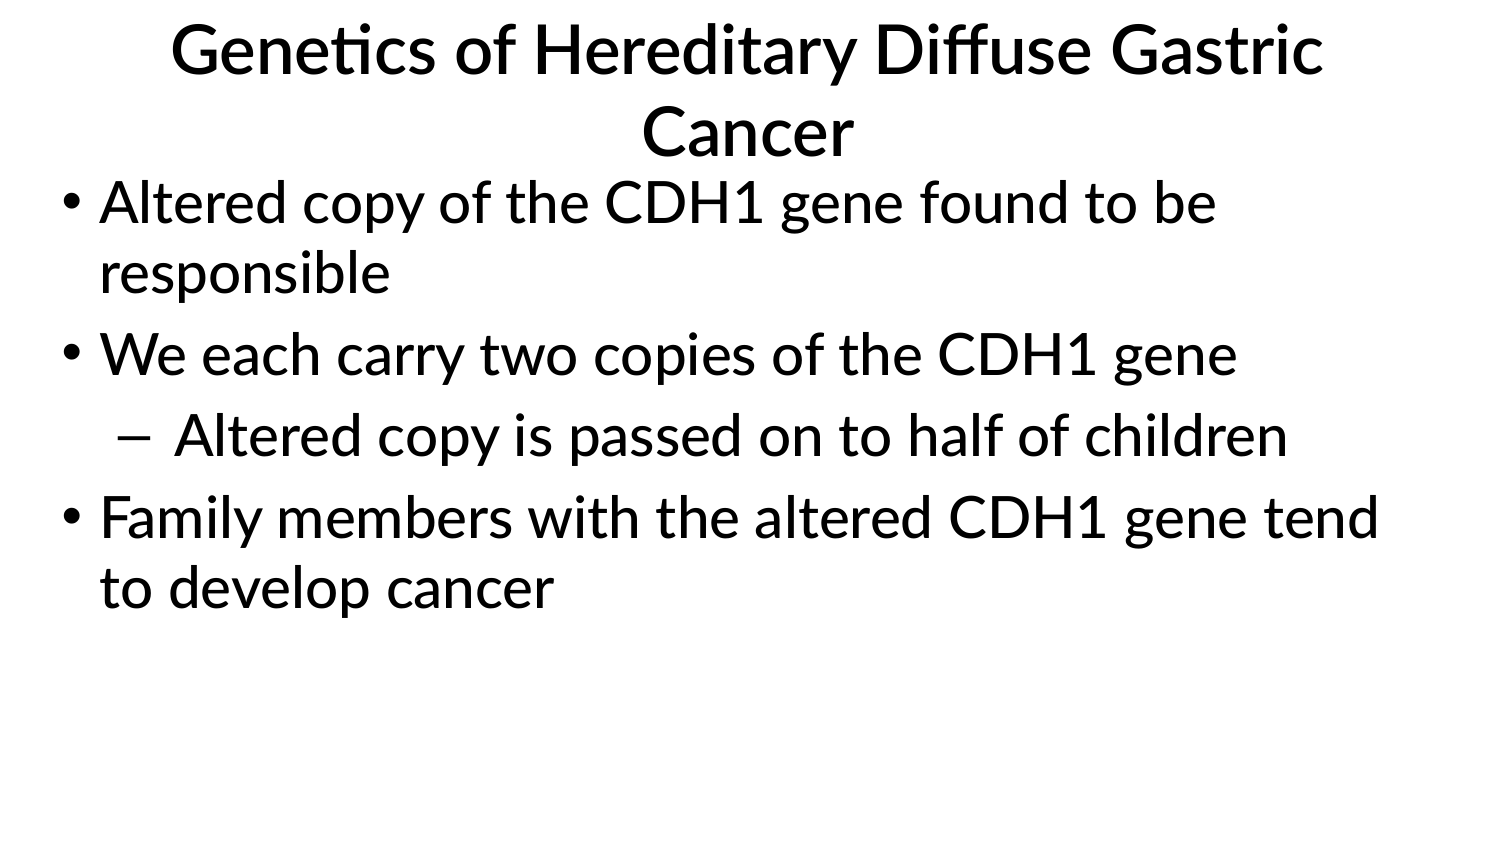

# Genetics of Hereditary Diffuse Gastric Cancer
Altered copy of the CDH1 gene found to be responsible
We each carry two copies of the CDH1 gene
Altered copy is passed on to half of children
Family members with the altered CDH1 gene tend to develop cancer